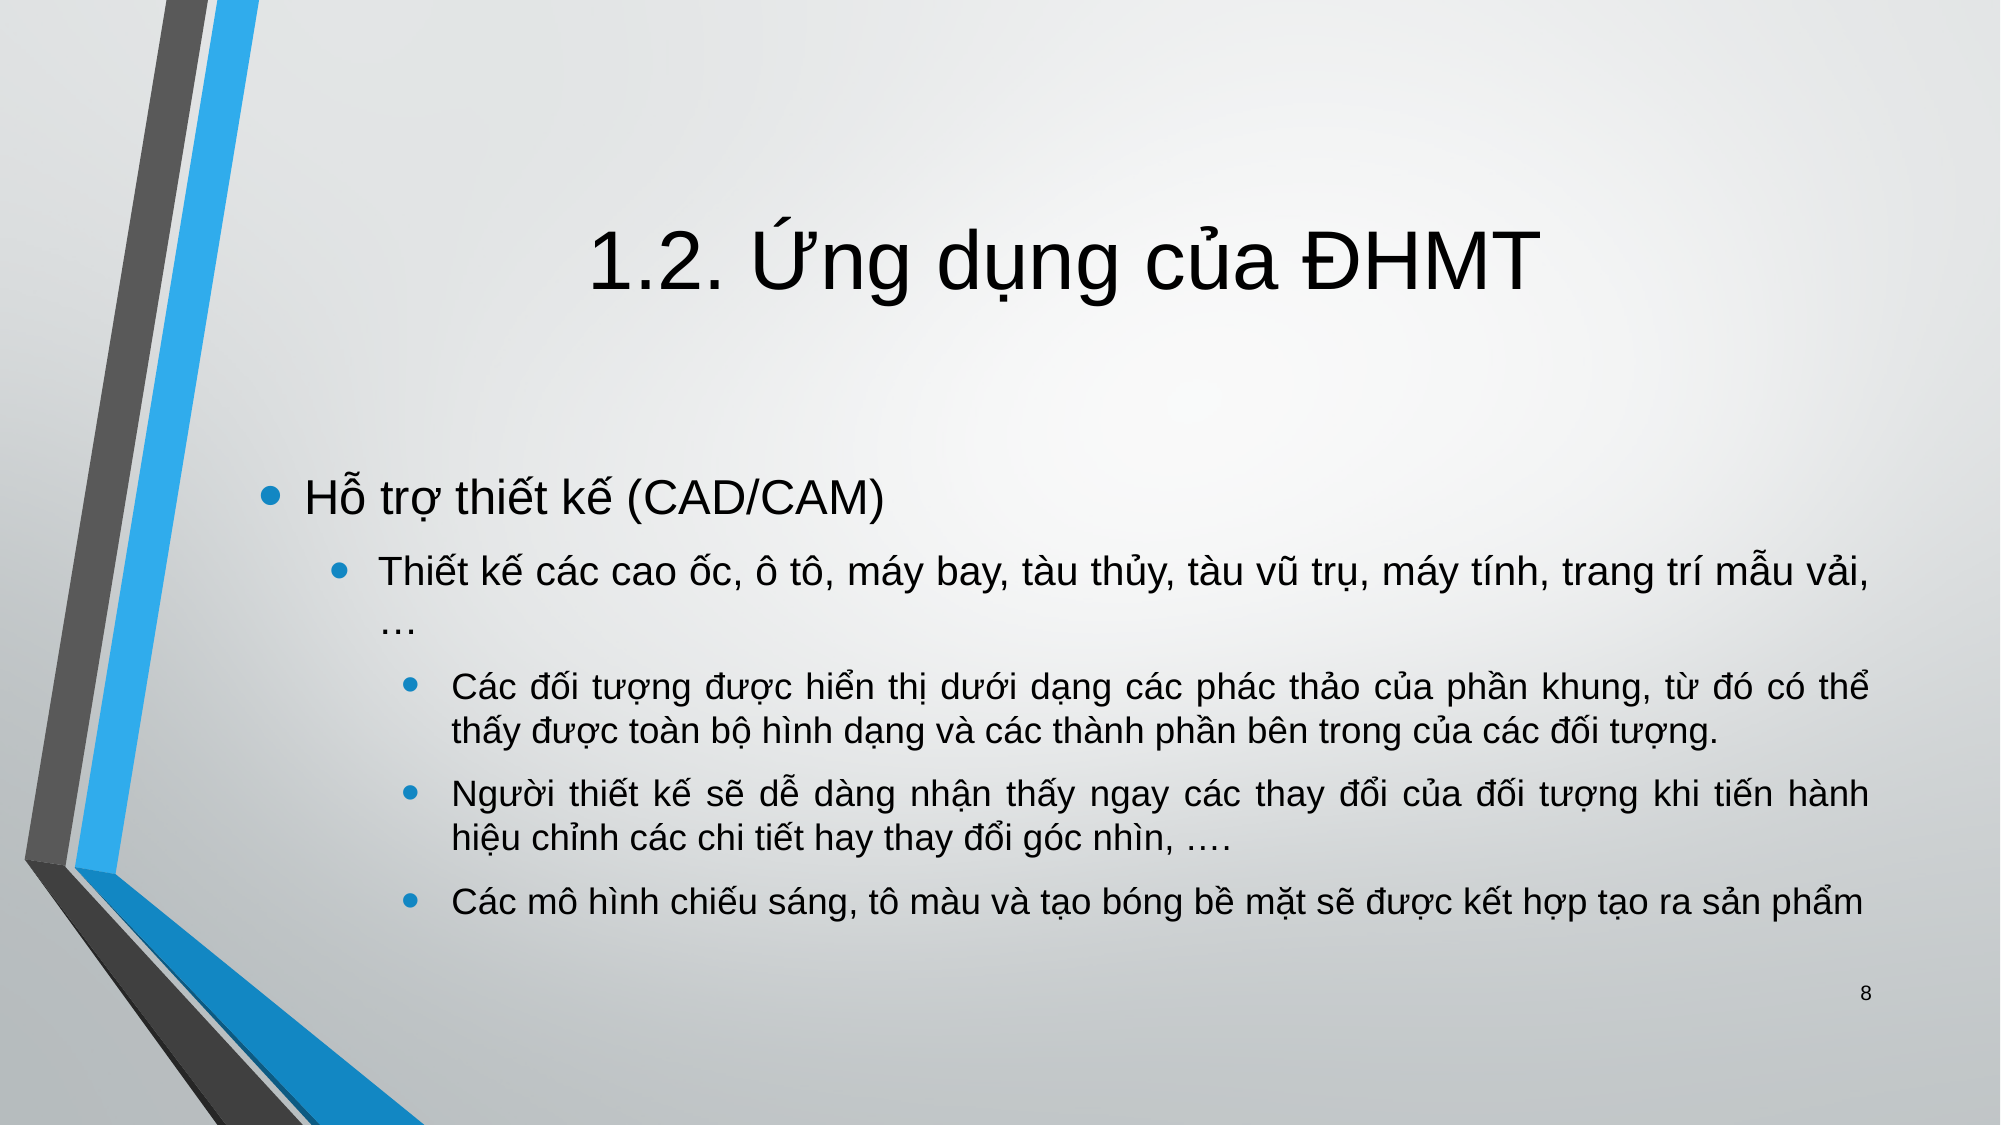

# 1.2. Ứng dụng của ĐHMT
Hỗ trợ thiết kế (CAD/CAM)
Thiết kế các cao ốc, ô tô, máy bay, tàu thủy, tàu vũ trụ, máy tính, trang trí mẫu vải,…
Các đối tượng được hiển thị dưới dạng các phác thảo của phần khung, từ đó có thể thấy được toàn bộ hình dạng và các thành phần bên trong của các đối tượng.
Người thiết kế sẽ dễ dàng nhận thấy ngay các thay đổi của đối tượng khi tiến hành hiệu chỉnh các chi tiết hay thay đổi góc nhìn, ….
Các mô hình chiếu sáng, tô màu và tạo bóng bề mặt sẽ được kết hợp tạo ra sản phẩm
8